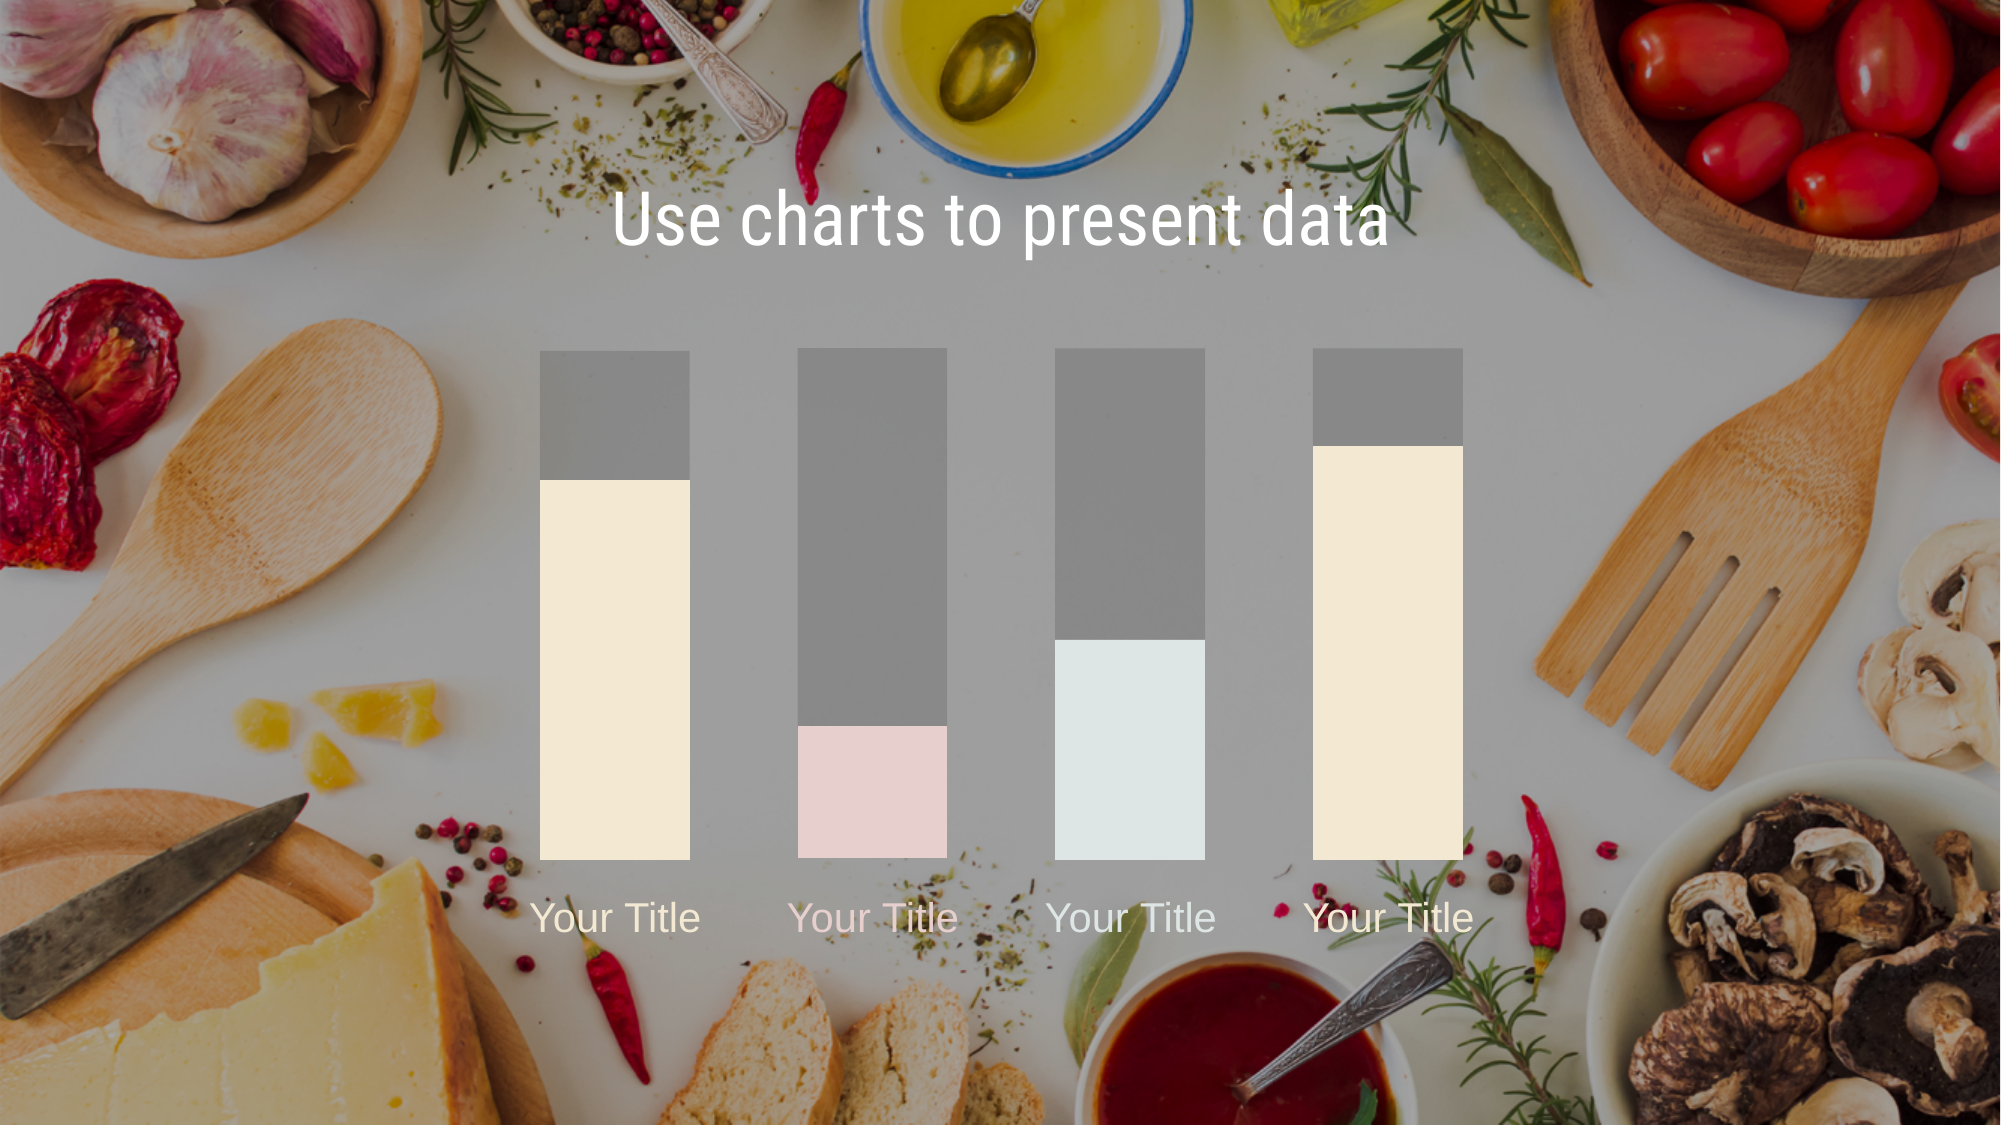

Use charts to present data

Your Title
Your Title
Your Title
Your Title